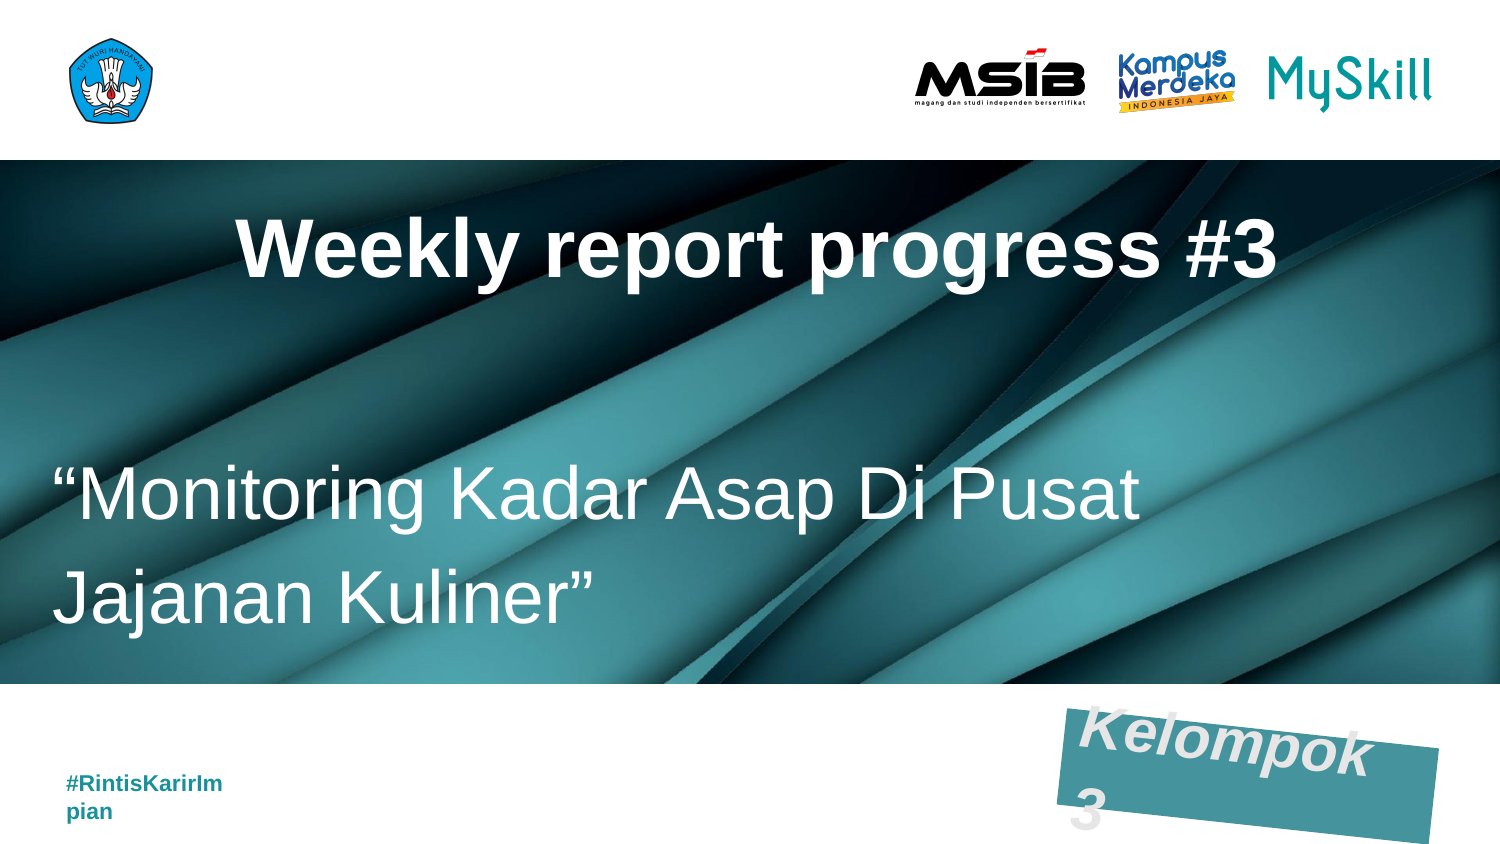

# Weekly report progress #3
“Monitoring Kadar Asap Di Pusat Jajanan Kuliner”
Kelompok 3